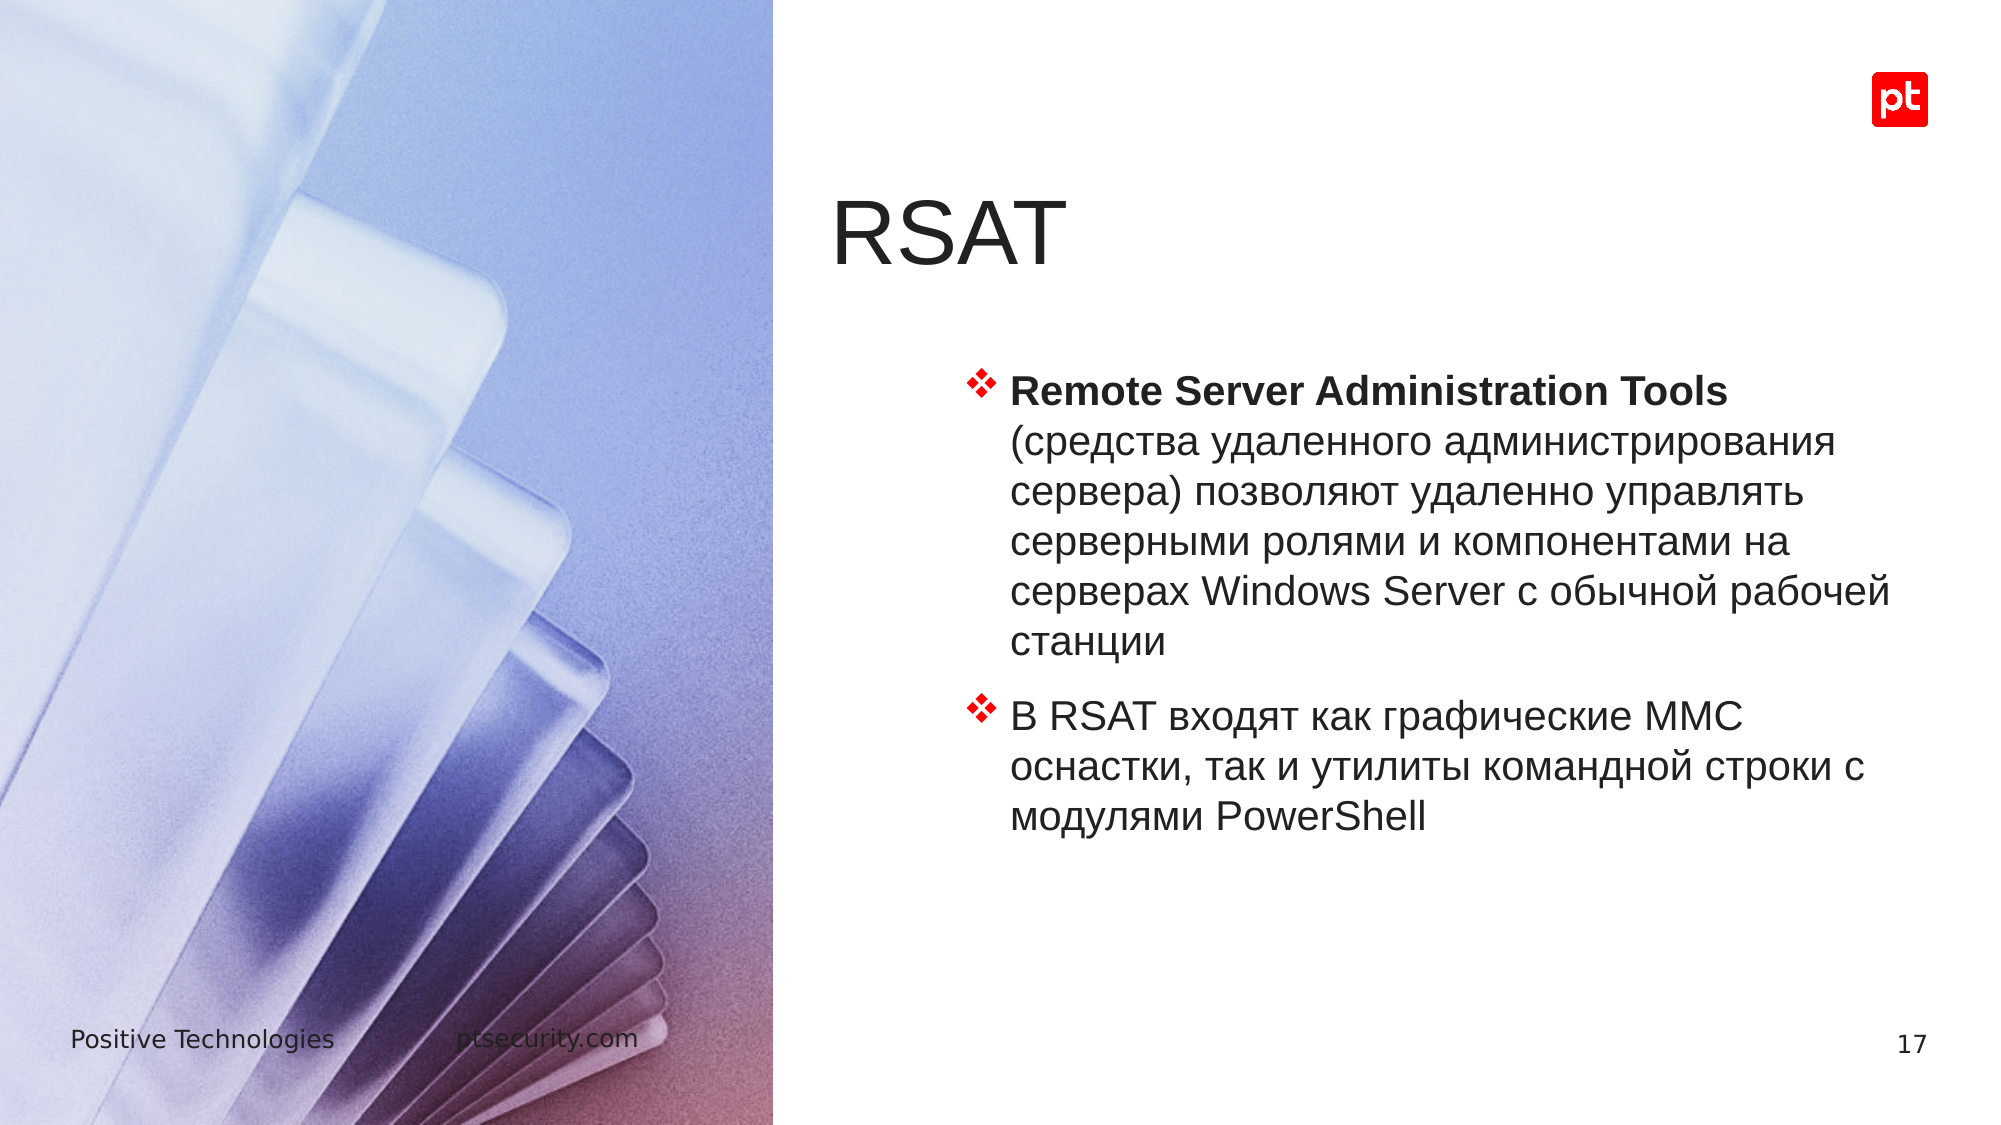

# RSAT
Remote Server Administration Tools (средства удаленного администрирования сервера) позволяют удаленно управлять серверными ролями и компонентами на серверах Windows Server с обычной рабочей станции
В RSAT входят как графические MMC оснастки, так и утилиты командной строки с модулями PowerShell
17